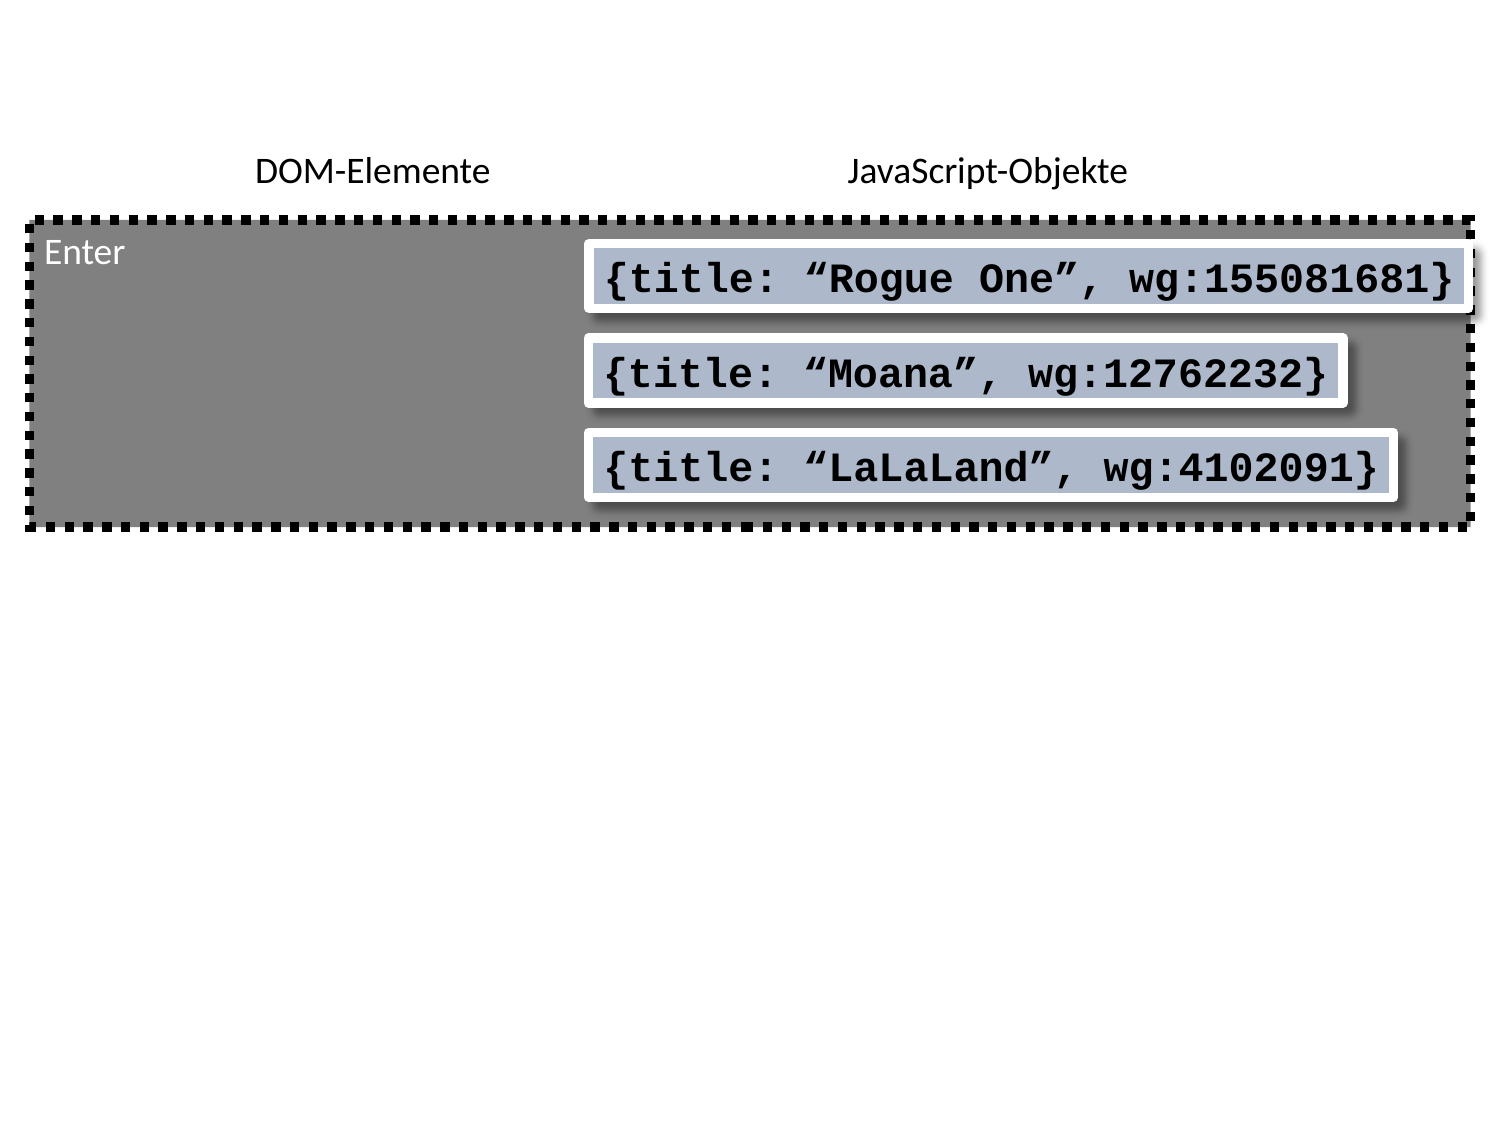

DOM-Elemente
JavaScript-Objekte
Enter
{title: “Rogue One”, wg:155081681}
{title: “Moana”, wg:12762232}
{title: “LaLaLand”, wg:4102091}